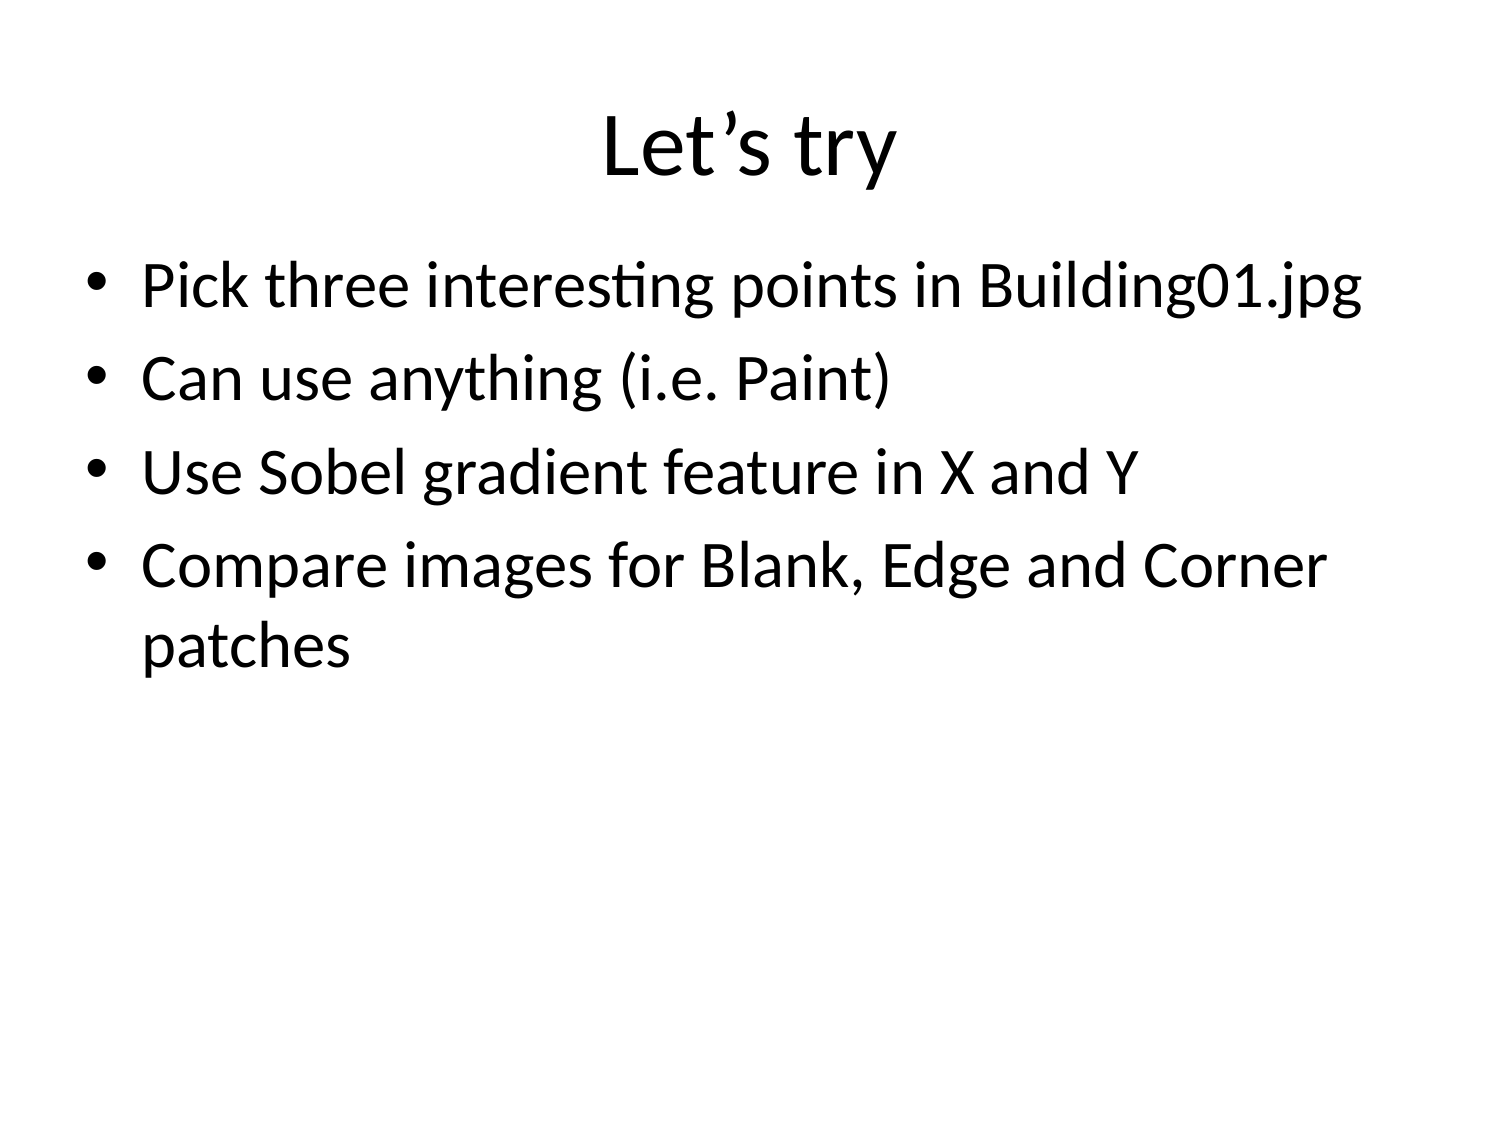

# Let’s try
Pick three interesting points in Building01.jpg
Can use anything (i.e. Paint)
Use Sobel gradient feature in X and Y
Compare images for Blank, Edge and Corner patches